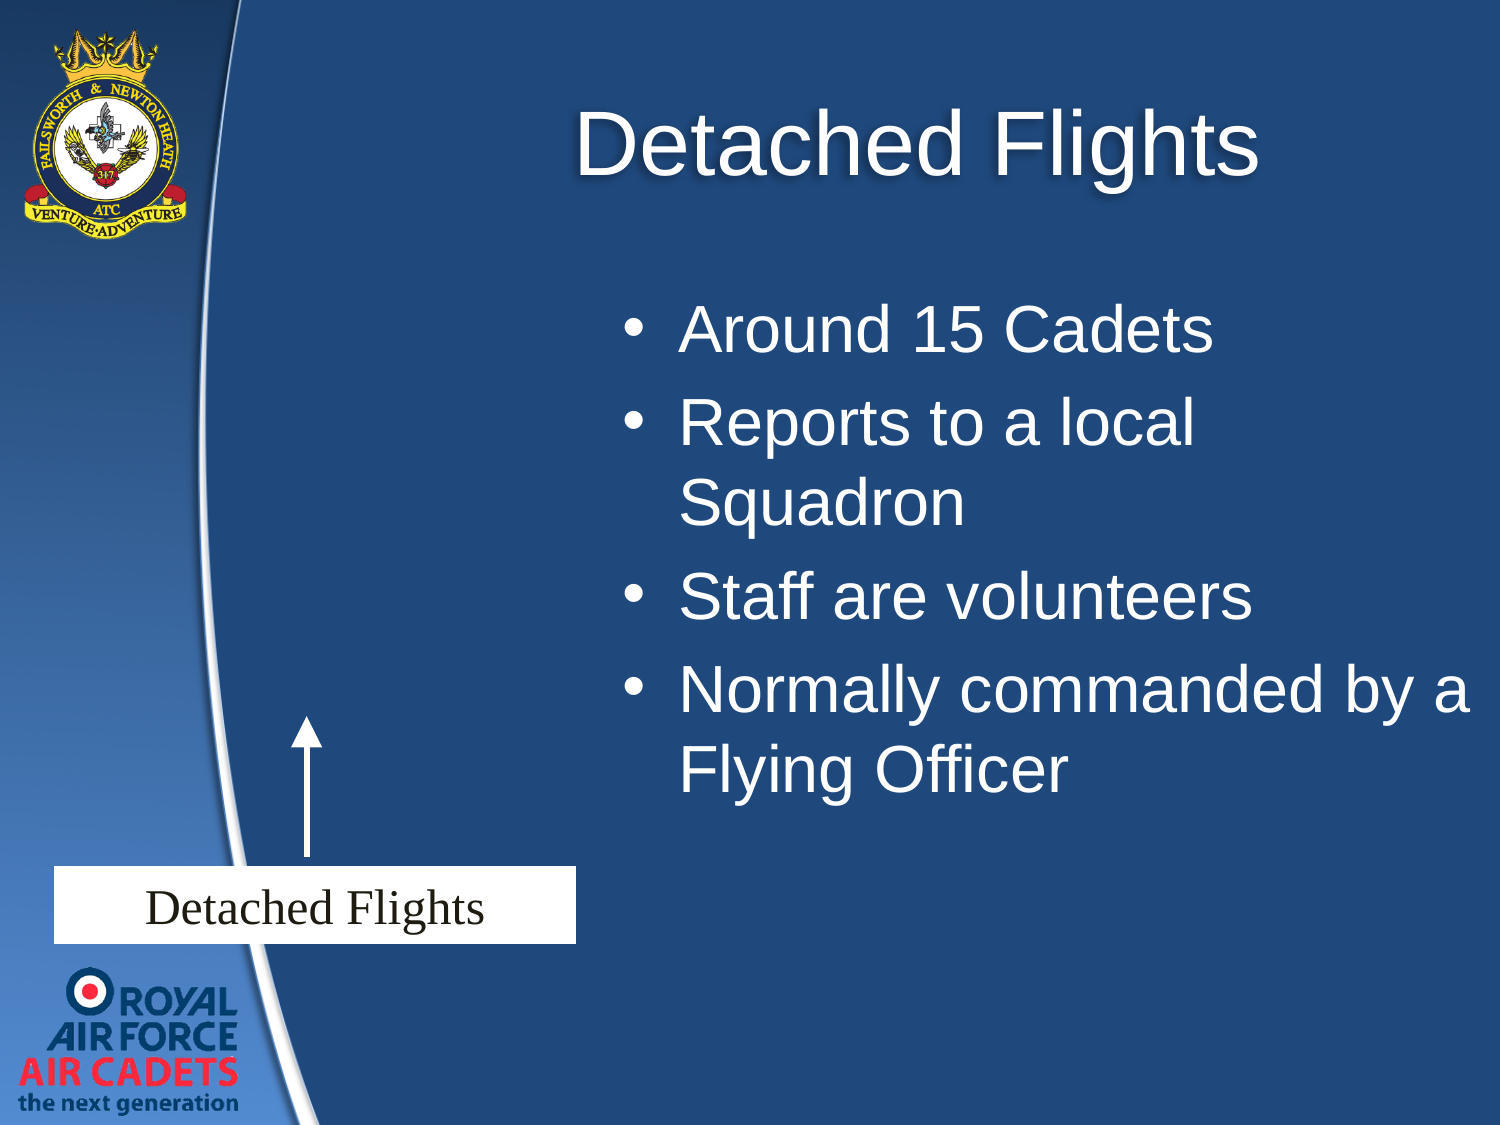

# Detached Flights
Around 15 Cadets
Reports to a local Squadron
Staff are volunteers
Normally commanded by a Flying Officer
Detached Flights